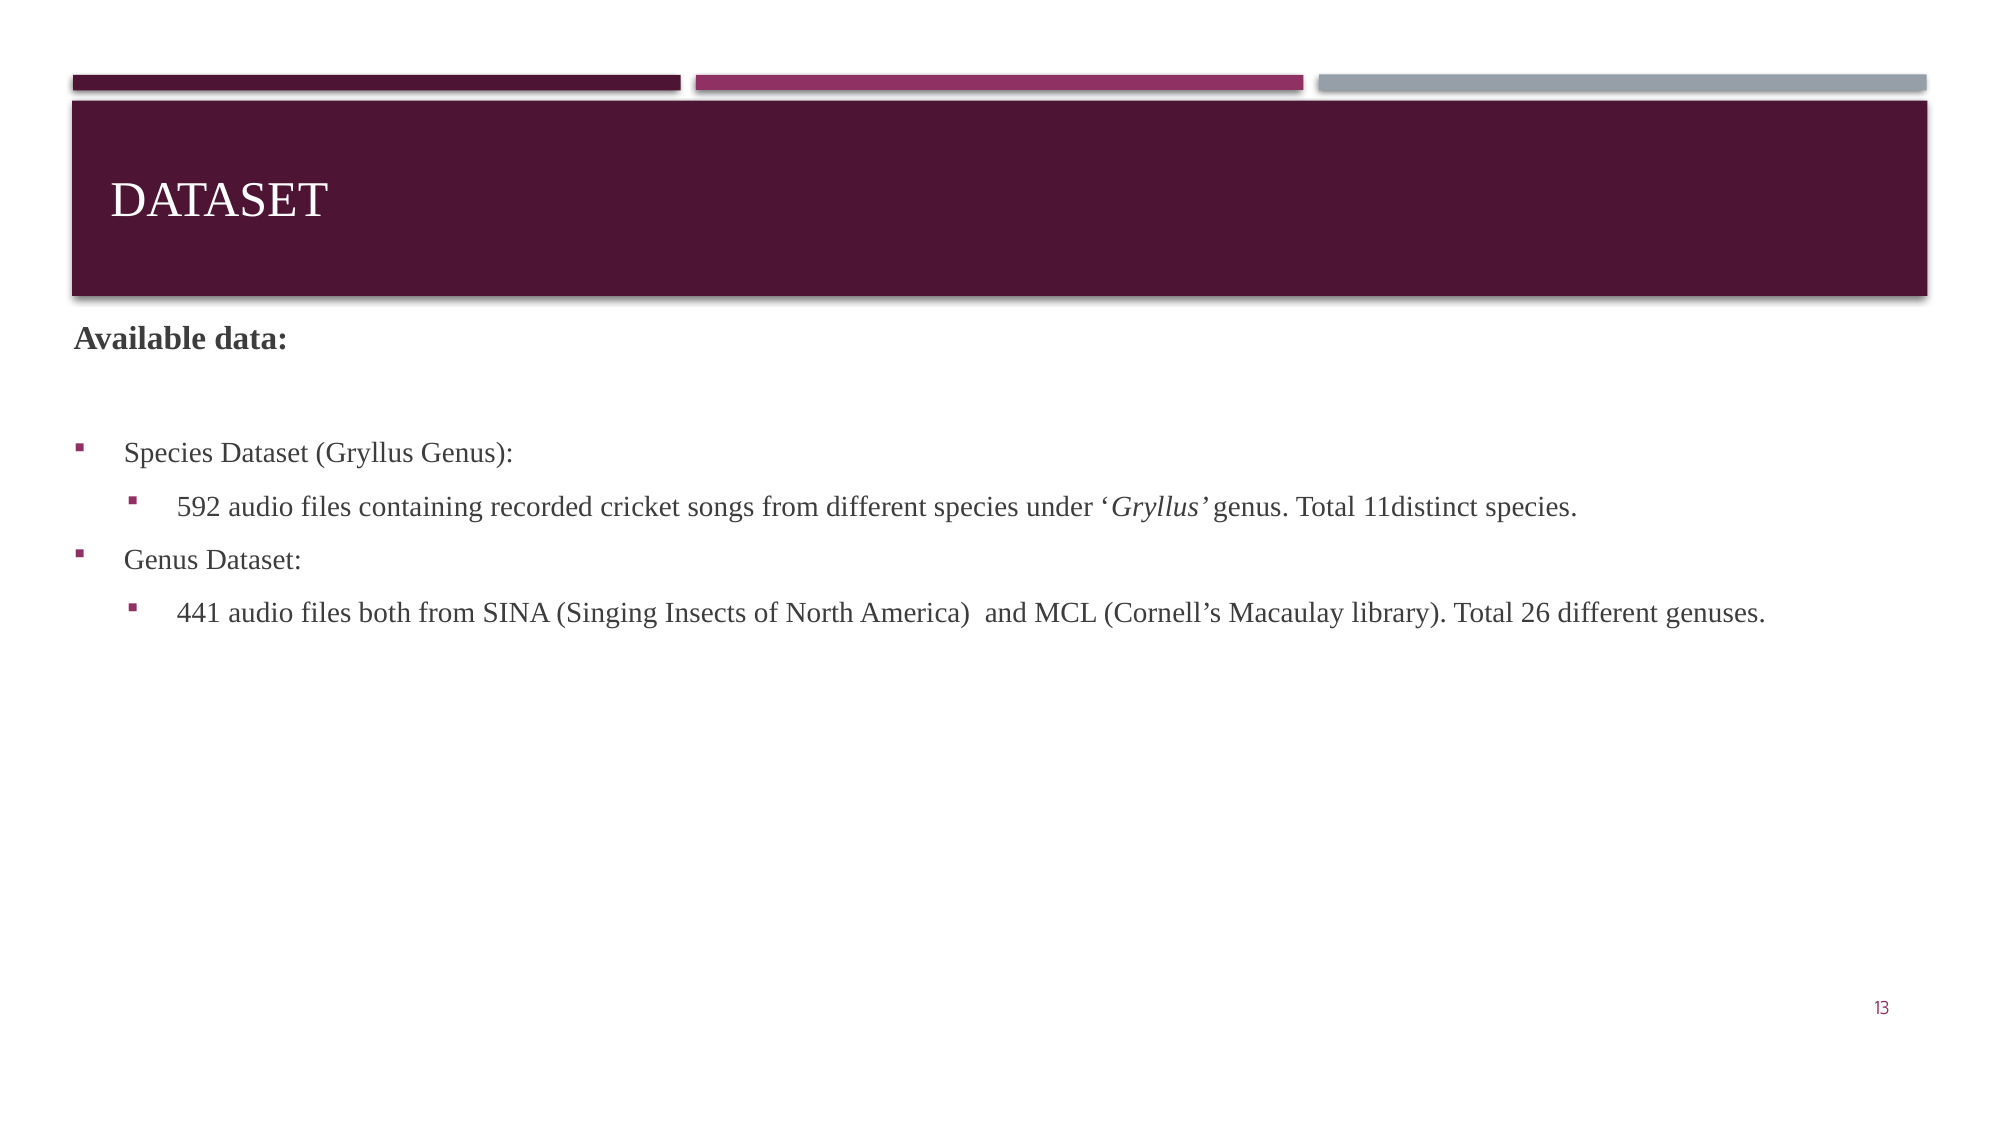

# Dataset
Available data:

Species Dataset (Gryllus Genus):
592 audio files containing recorded cricket songs from different species under ‘Gryllus’ genus. Total 11distinct species.
Genus Dataset:
441 audio files both from SINA (Singing Insects of North America)  and MCL (Cornell’s Macaulay library). Total 26 different genuses.

13